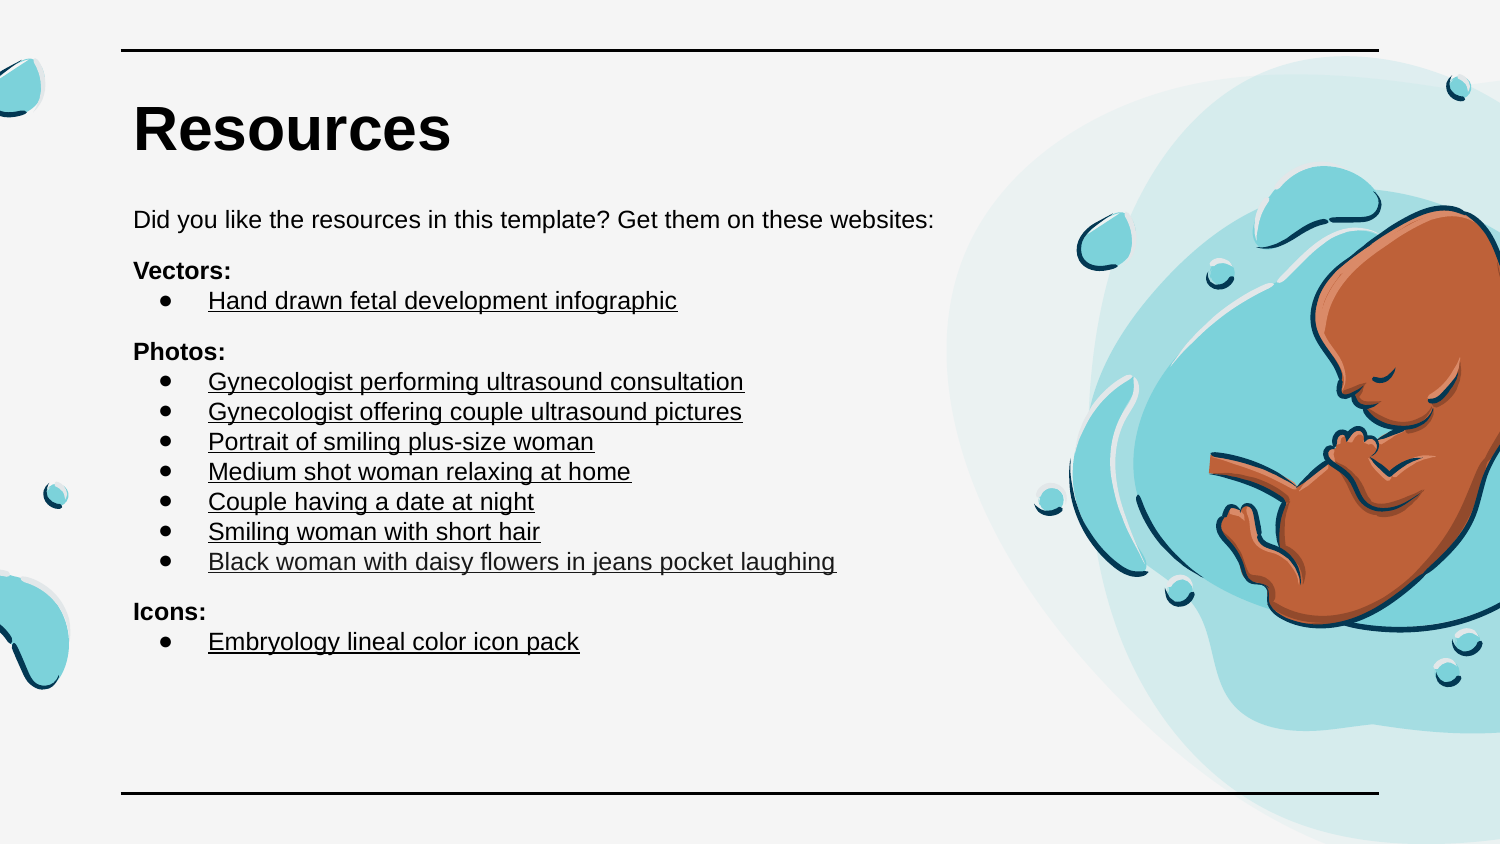

# Resources

Did you like the resources in this template? Get them on these websites:
Vectors:
Hand drawn fetal development infographic
Photos:
Gynecologist performing ultrasound consultation
Gynecologist offering couple ultrasound pictures
Portrait of smiling plus-size woman
Medium shot woman relaxing at home
Couple having a date at night
Smiling woman with short hair
Black woman with daisy flowers in jeans pocket laughing
Icons:
Embryology lineal color icon pack